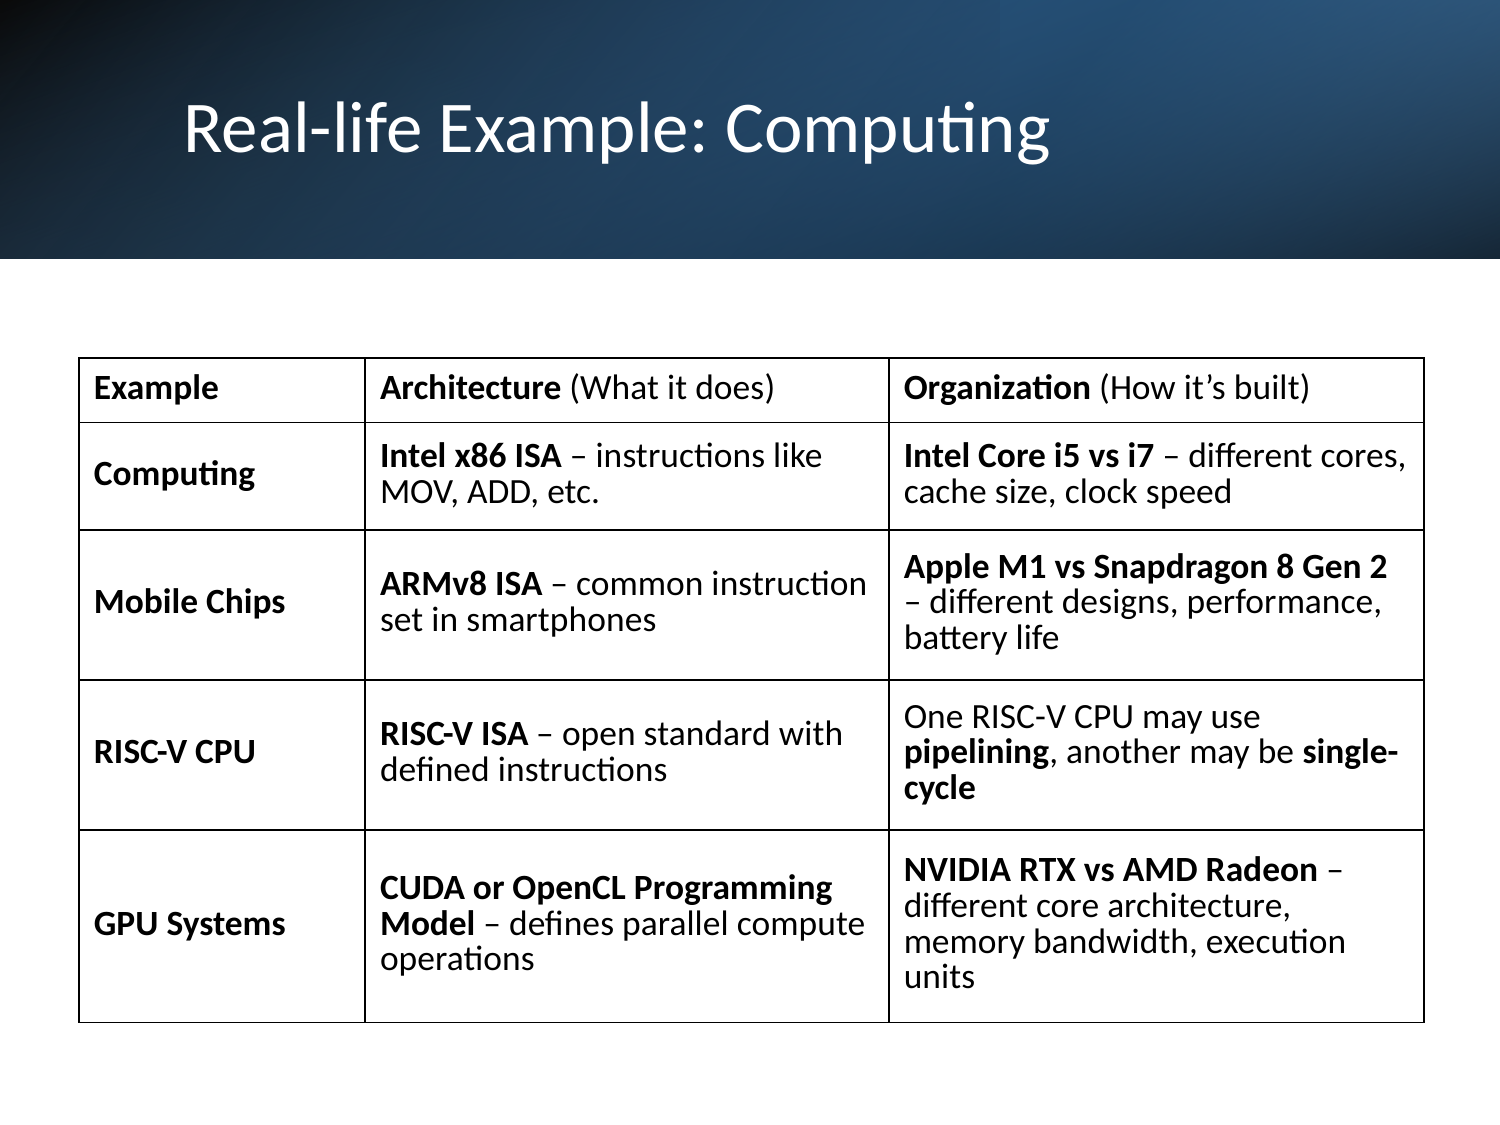

# Real-life Example: Computing
| Example | Architecture (What it does) | Organization (How it’s built) |
| --- | --- | --- |
| Computing | Intel x86 ISA – instructions like MOV, ADD, etc. | Intel Core i5 vs i7 – different cores, cache size, clock speed |
| Mobile Chips | ARMv8 ISA – common instruction set in smartphones | Apple M1 vs Snapdragon 8 Gen 2 – different designs, performance, battery life |
| RISC-V CPU | RISC-V ISA – open standard with defined instructions | One RISC-V CPU may use pipelining, another may be single-cycle |
| GPU Systems | CUDA or OpenCL Programming Model – defines parallel compute operations | NVIDIA RTX vs AMD Radeon – different core architecture, memory bandwidth, execution units |